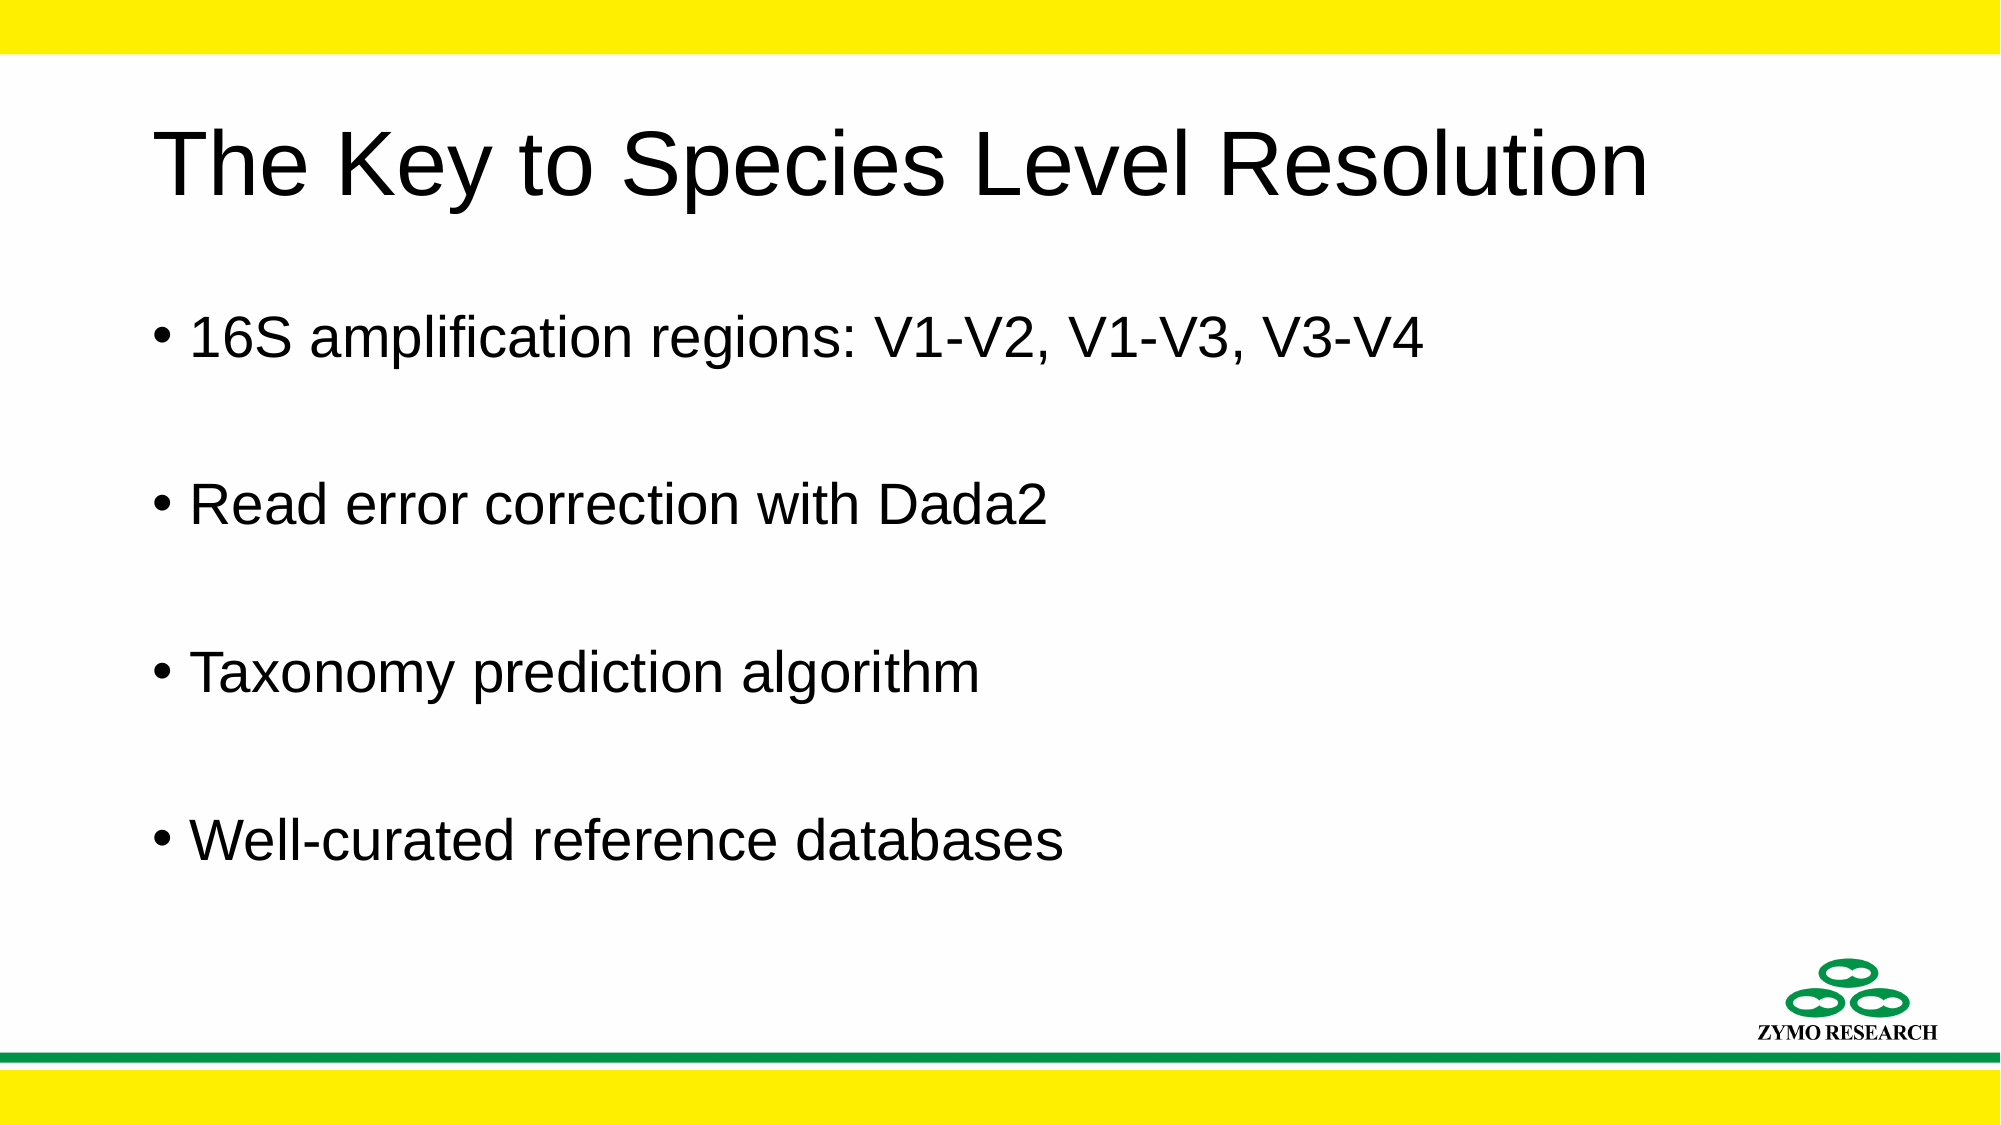

# The Key to Species Level Resolution
16S amplification regions: V1-V2, V1-V3, V3-V4

Read error correction with Dada2

Taxonomy prediction algorithm

Well-curated reference databases